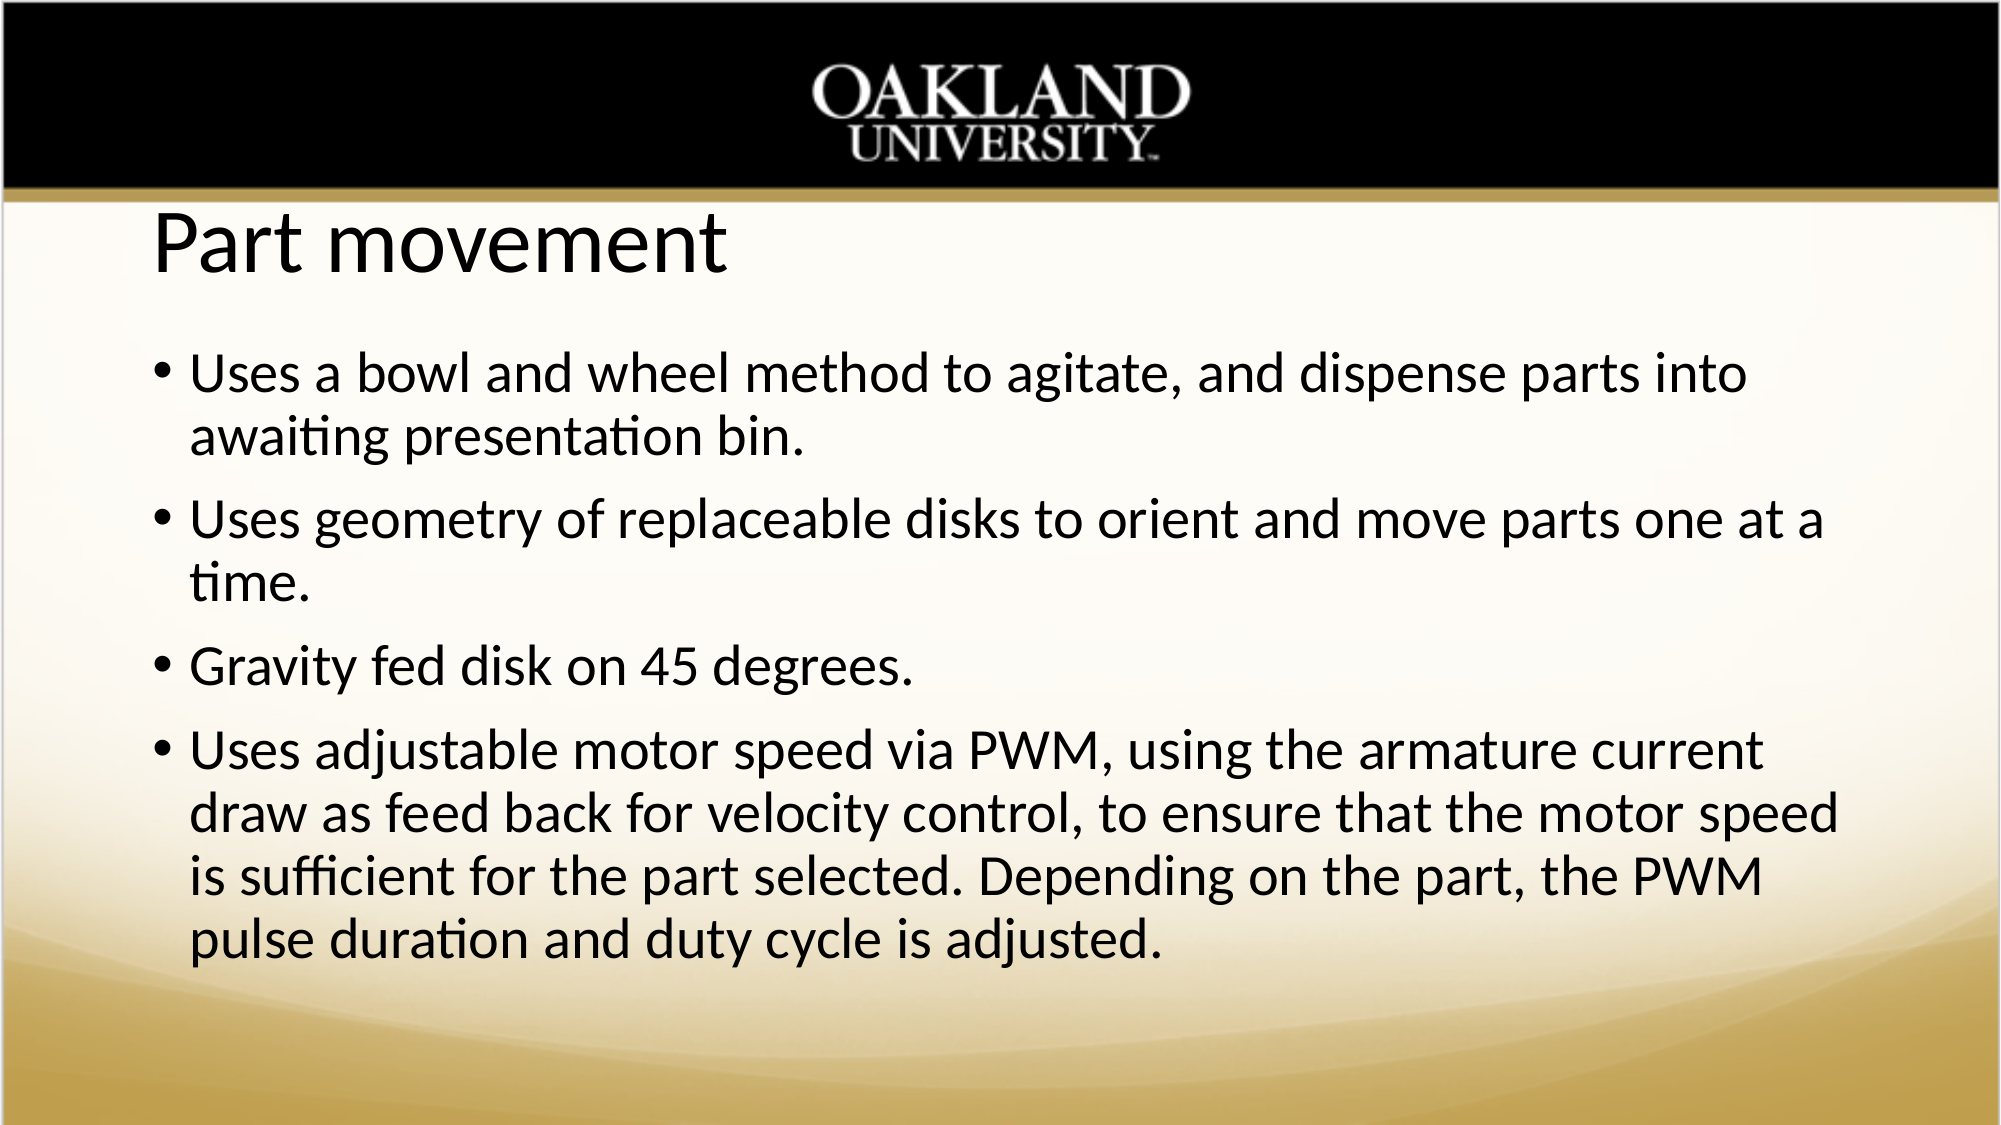

# Part movement
Uses a bowl and wheel method to agitate, and dispense parts into awaiting presentation bin.
Uses geometry of replaceable disks to orient and move parts one at a time.
Gravity fed disk on 45 degrees.
Uses adjustable motor speed via PWM, using the armature current draw as feed back for velocity control, to ensure that the motor speed is sufficient for the part selected. Depending on the part, the PWM pulse duration and duty cycle is adjusted.